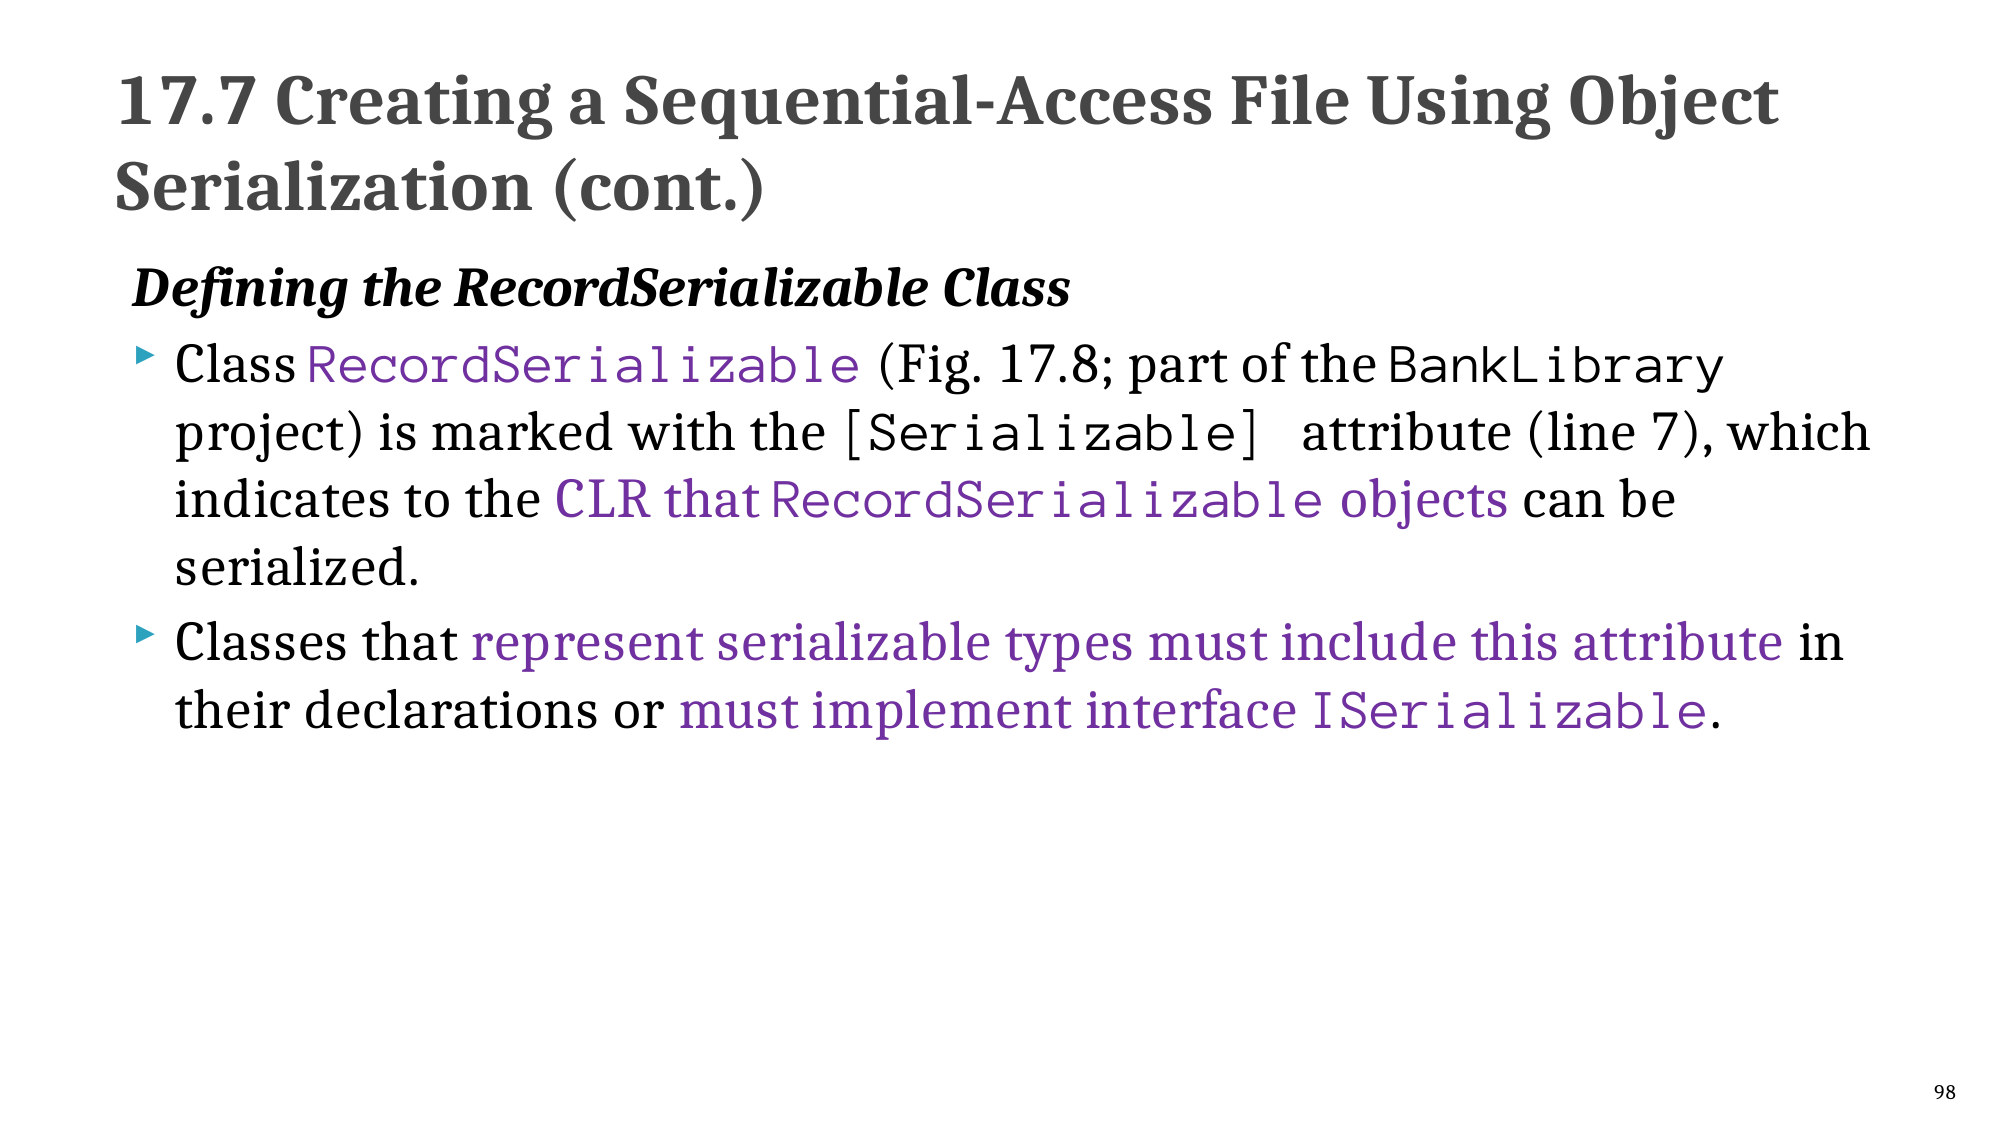

# 17.7 Creating a Sequential-Access File Using Object Serialization (cont.)
Defining the RecordSerializable Class
Class RecordSerializable (Fig. 17.8; part of the BankLibrary project) is marked with the [Serializable] attribute (line 7), which indicates to the CLR that RecordSerializable objects can be serialized.
Classes that represent serializable types must include this attribute in their declarations or must implement interface ISerializable.

98